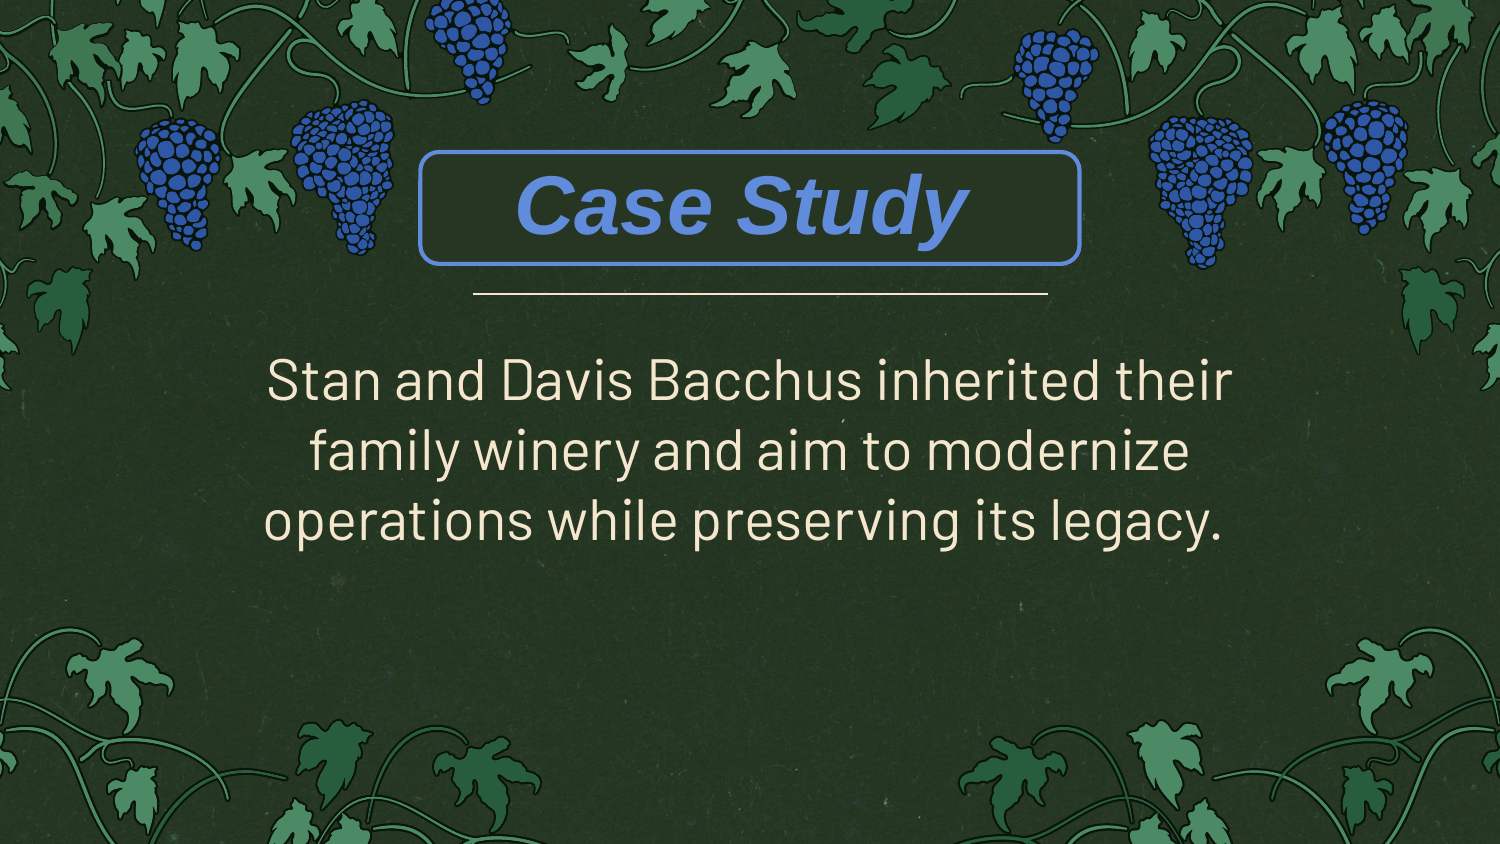

Case Study

Stan and Davis Bacchus inherited their family winery and aim to modernize operations while preserving its legacy.